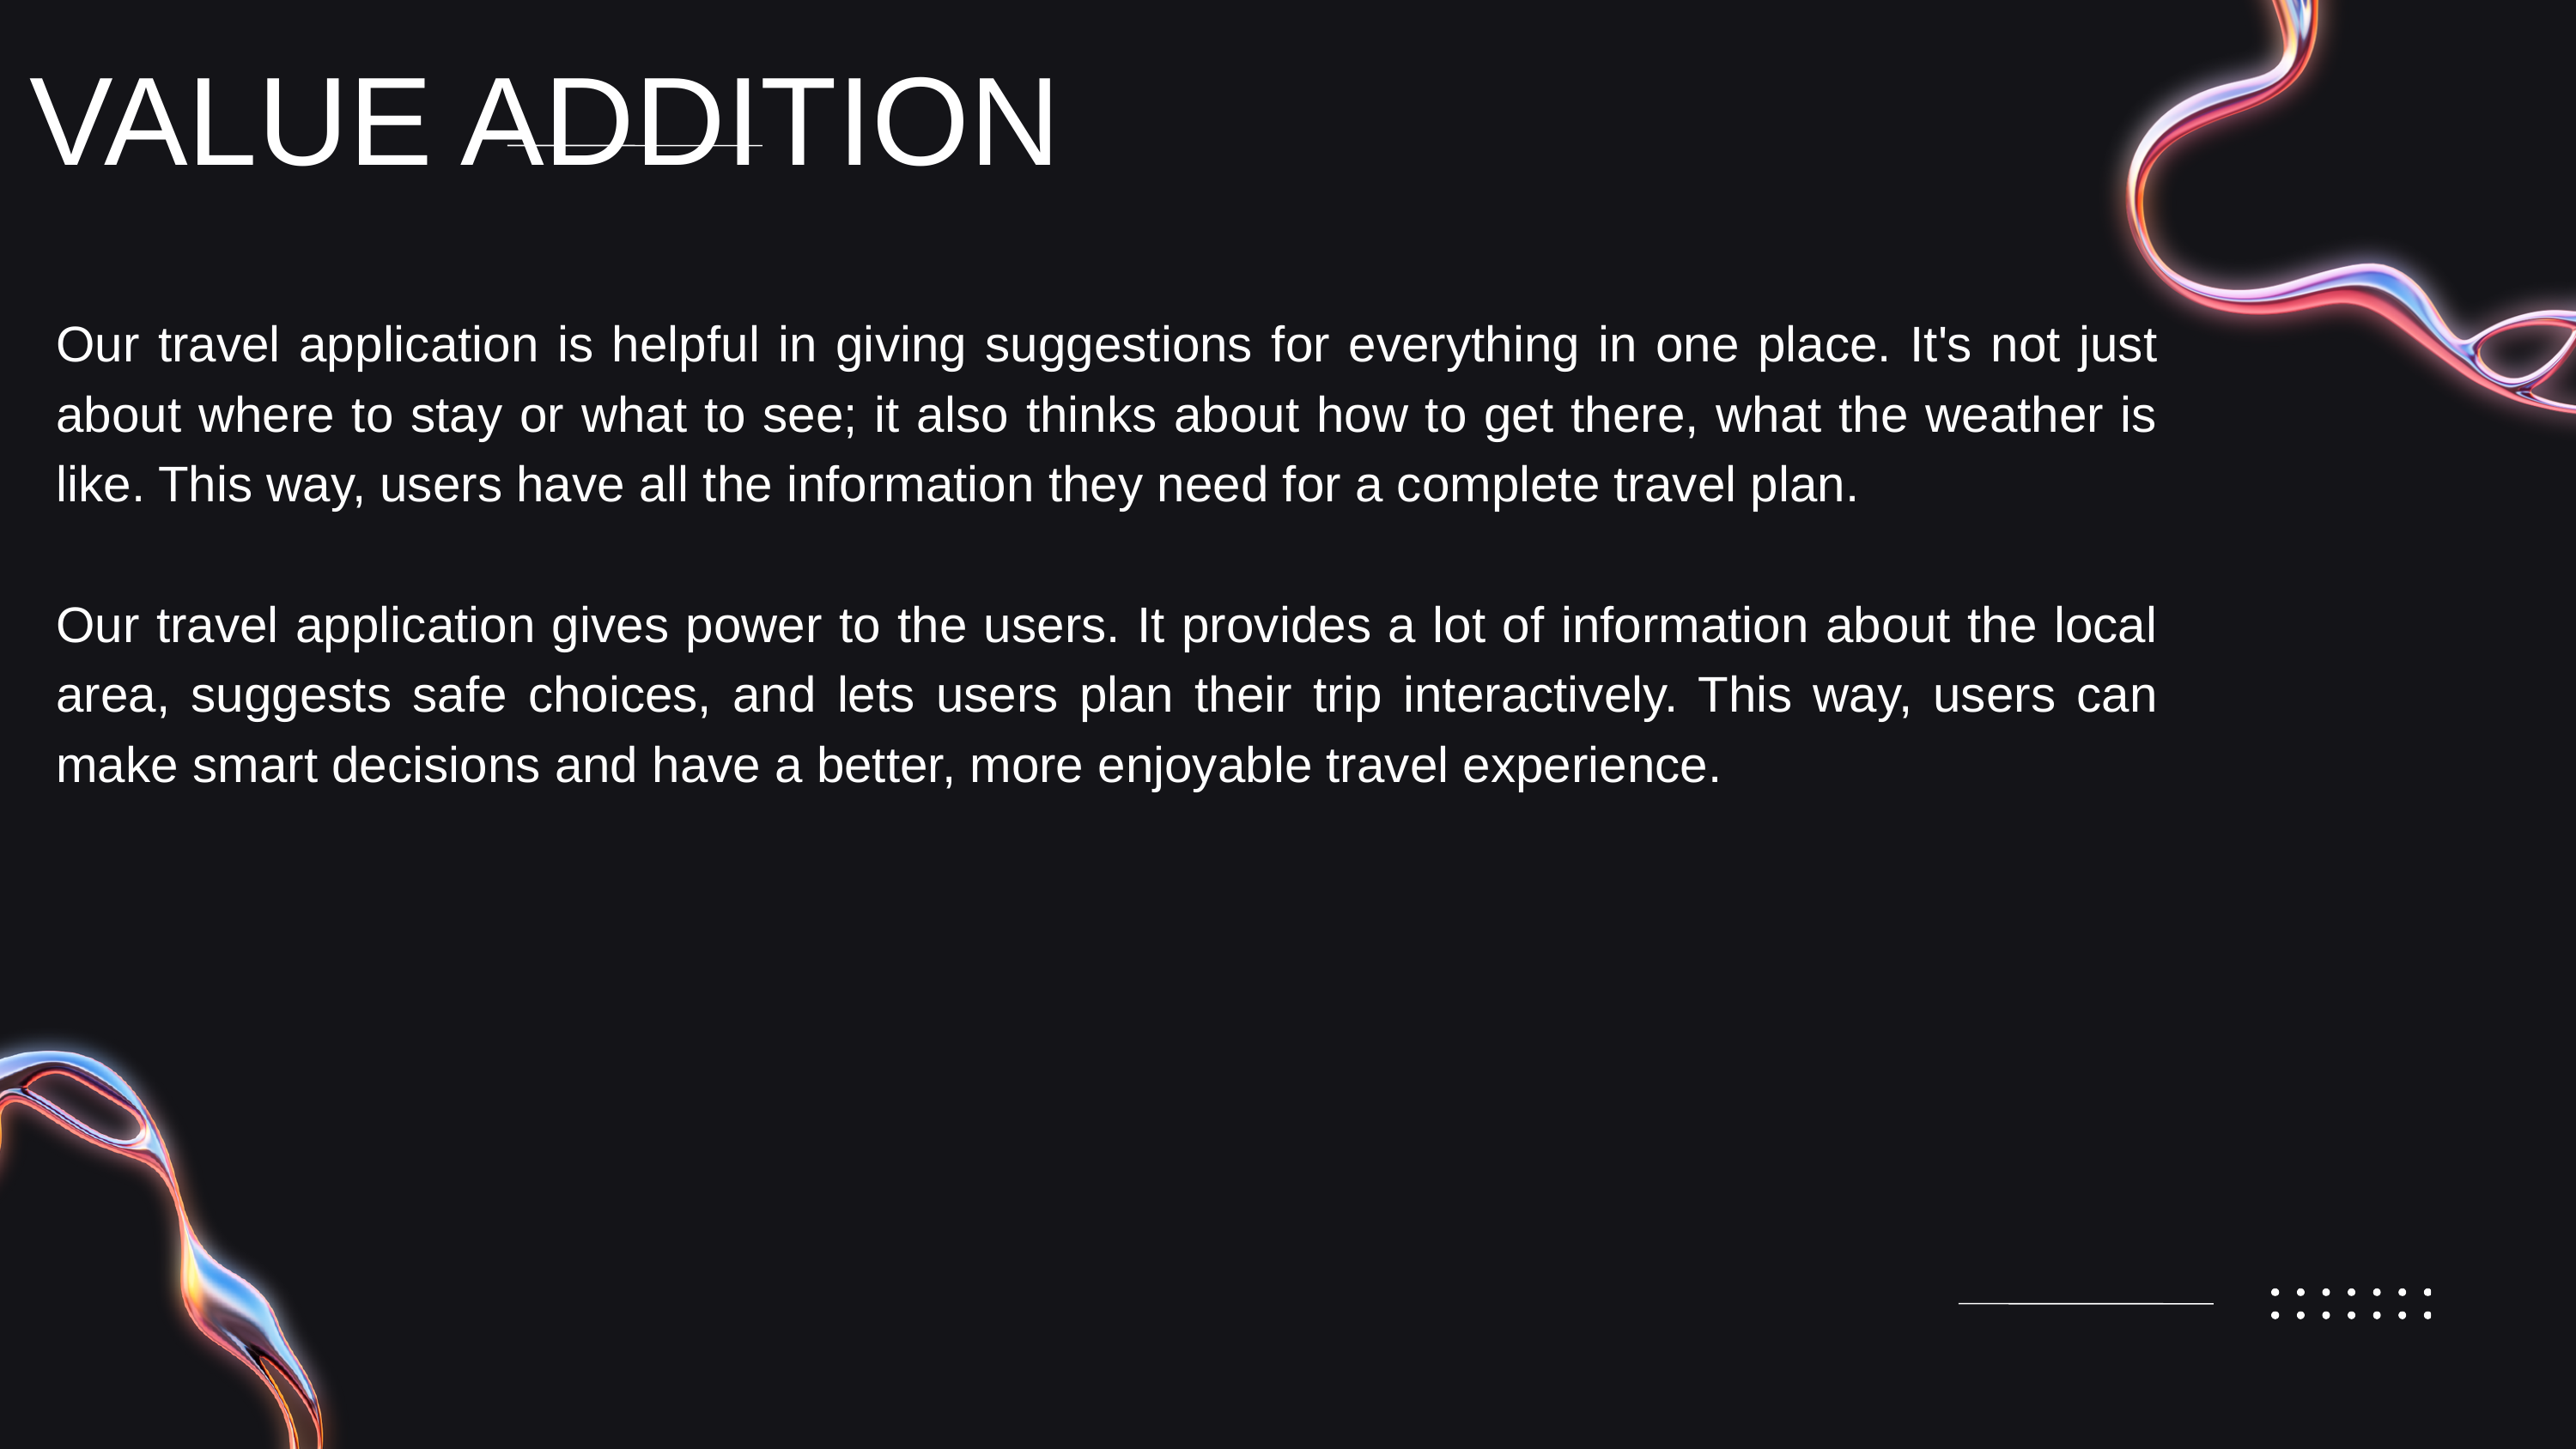

VALUE ADDITION

Our travel application is helpful in giving suggestions for everything in one place. It's not just about where to stay or what to see; it also thinks about how to get there, what the weather is like. This way, users have all the information they need for a complete travel plan.

Our travel application gives power to the users. It provides a lot of information about the local area, suggests safe choices, and lets users plan their trip interactively. This way, users can make smart decisions and have a better, more enjoyable travel experience.